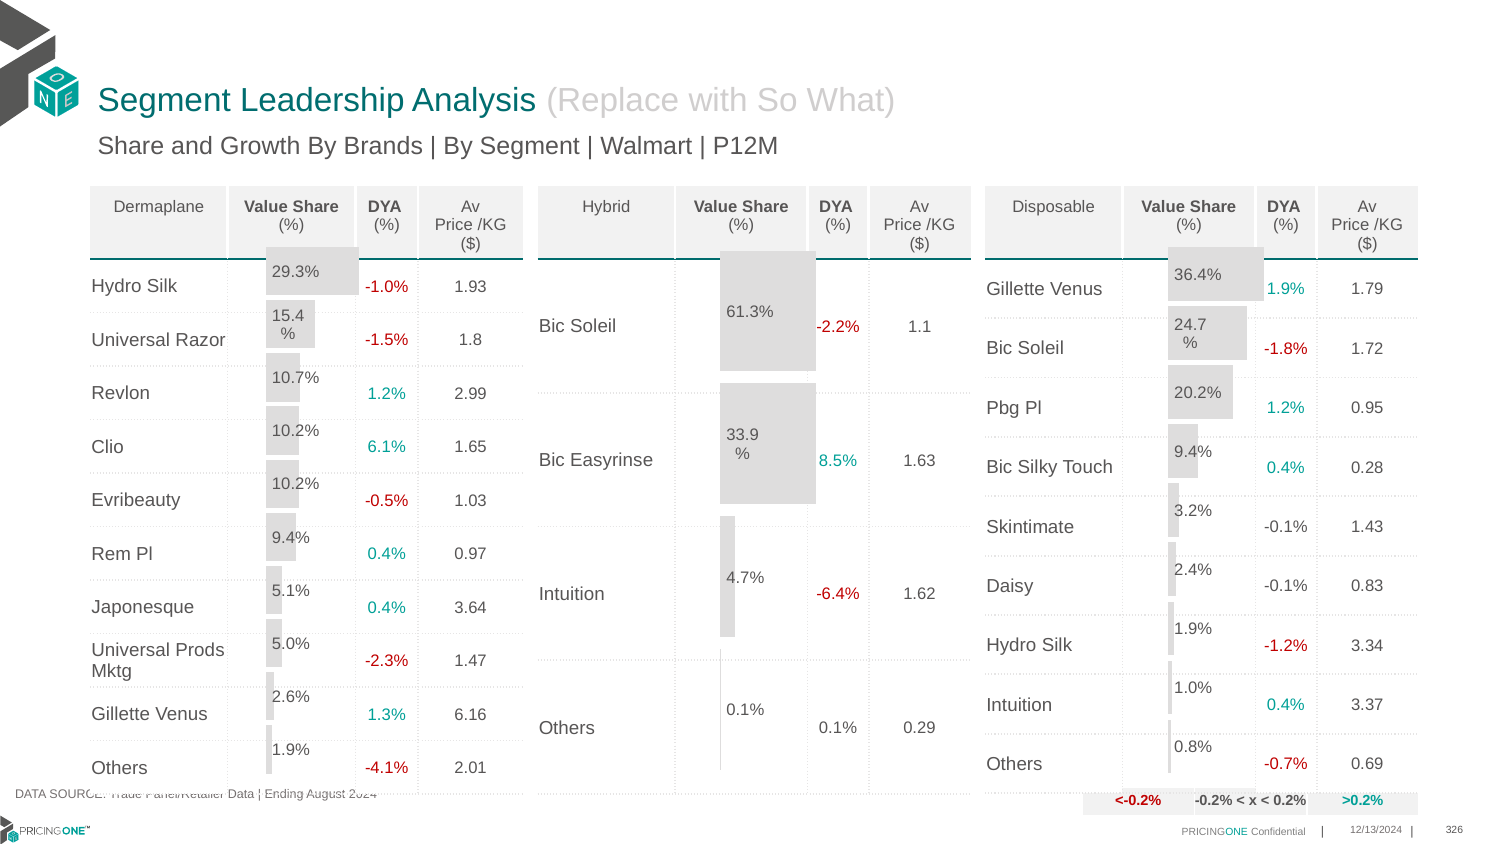

# Segment Leadership Analysis (Replace with So What)
Share and Growth By Brands | By Segment | Walmart | P12M
| Hybrid | Value Share (%) | DYA (%) | Av Price /KG ($) |
| --- | --- | --- | --- |
| Bic Soleil |  | -2.2% | 1.1 |
| Bic Easyrinse |  | 8.5% | 1.63 |
| Intuition |  | -6.4% | 1.62 |
| Others |  | 0.1% | 0.29 |
| Dermaplane | Value Share (%) | DYA (%) | Av Price /KG ($) |
| --- | --- | --- | --- |
| Hydro Silk |  | -1.0% | 1.93 |
| Universal Razor |  | -1.5% | 1.8 |
| Revlon |  | 1.2% | 2.99 |
| Clio |  | 6.1% | 1.65 |
| Evribeauty |  | -0.5% | 1.03 |
| Rem Pl |  | 0.4% | 0.97 |
| Japonesque |  | 0.4% | 3.64 |
| Universal Prods Mktg |  | -2.3% | 1.47 |
| Gillette Venus |  | 1.3% | 6.16 |
| Others |  | -4.1% | 2.01 |
| Disposable | Value Share (%) | DYA (%) | Av Price /KG ($) |
| --- | --- | --- | --- |
| Gillette Venus |  | 1.9% | 1.79 |
| Bic Soleil |  | -1.8% | 1.72 |
| Pbg Pl |  | 1.2% | 0.95 |
| Bic Silky Touch |  | 0.4% | 0.28 |
| Skintimate |  | -0.1% | 1.43 |
| Daisy |  | -0.1% | 0.83 |
| Hydro Silk |  | -1.2% | 3.34 |
| Intuition |  | 0.4% | 3.37 |
| Others |  | -0.7% | 0.69 |

### Chart

| Category | Walmart | Dermaplane |
|---|---|
|  | 0.2927871110338307 |

### Chart

| Category | Walmart | Hybrid |
|---|---|
|  | 0.6133801667165262 |

### Chart

| Category | Walmart | Disposable |
|---|---|
|  | 0.3640016231552216 |
DATA SOURCE: Trade Panel/Retailer Data | Ending August 2024
| <-0.2% | -0.2% < x < 0.2% | >0.2% |
| --- | --- | --- |

12/13/2024
326